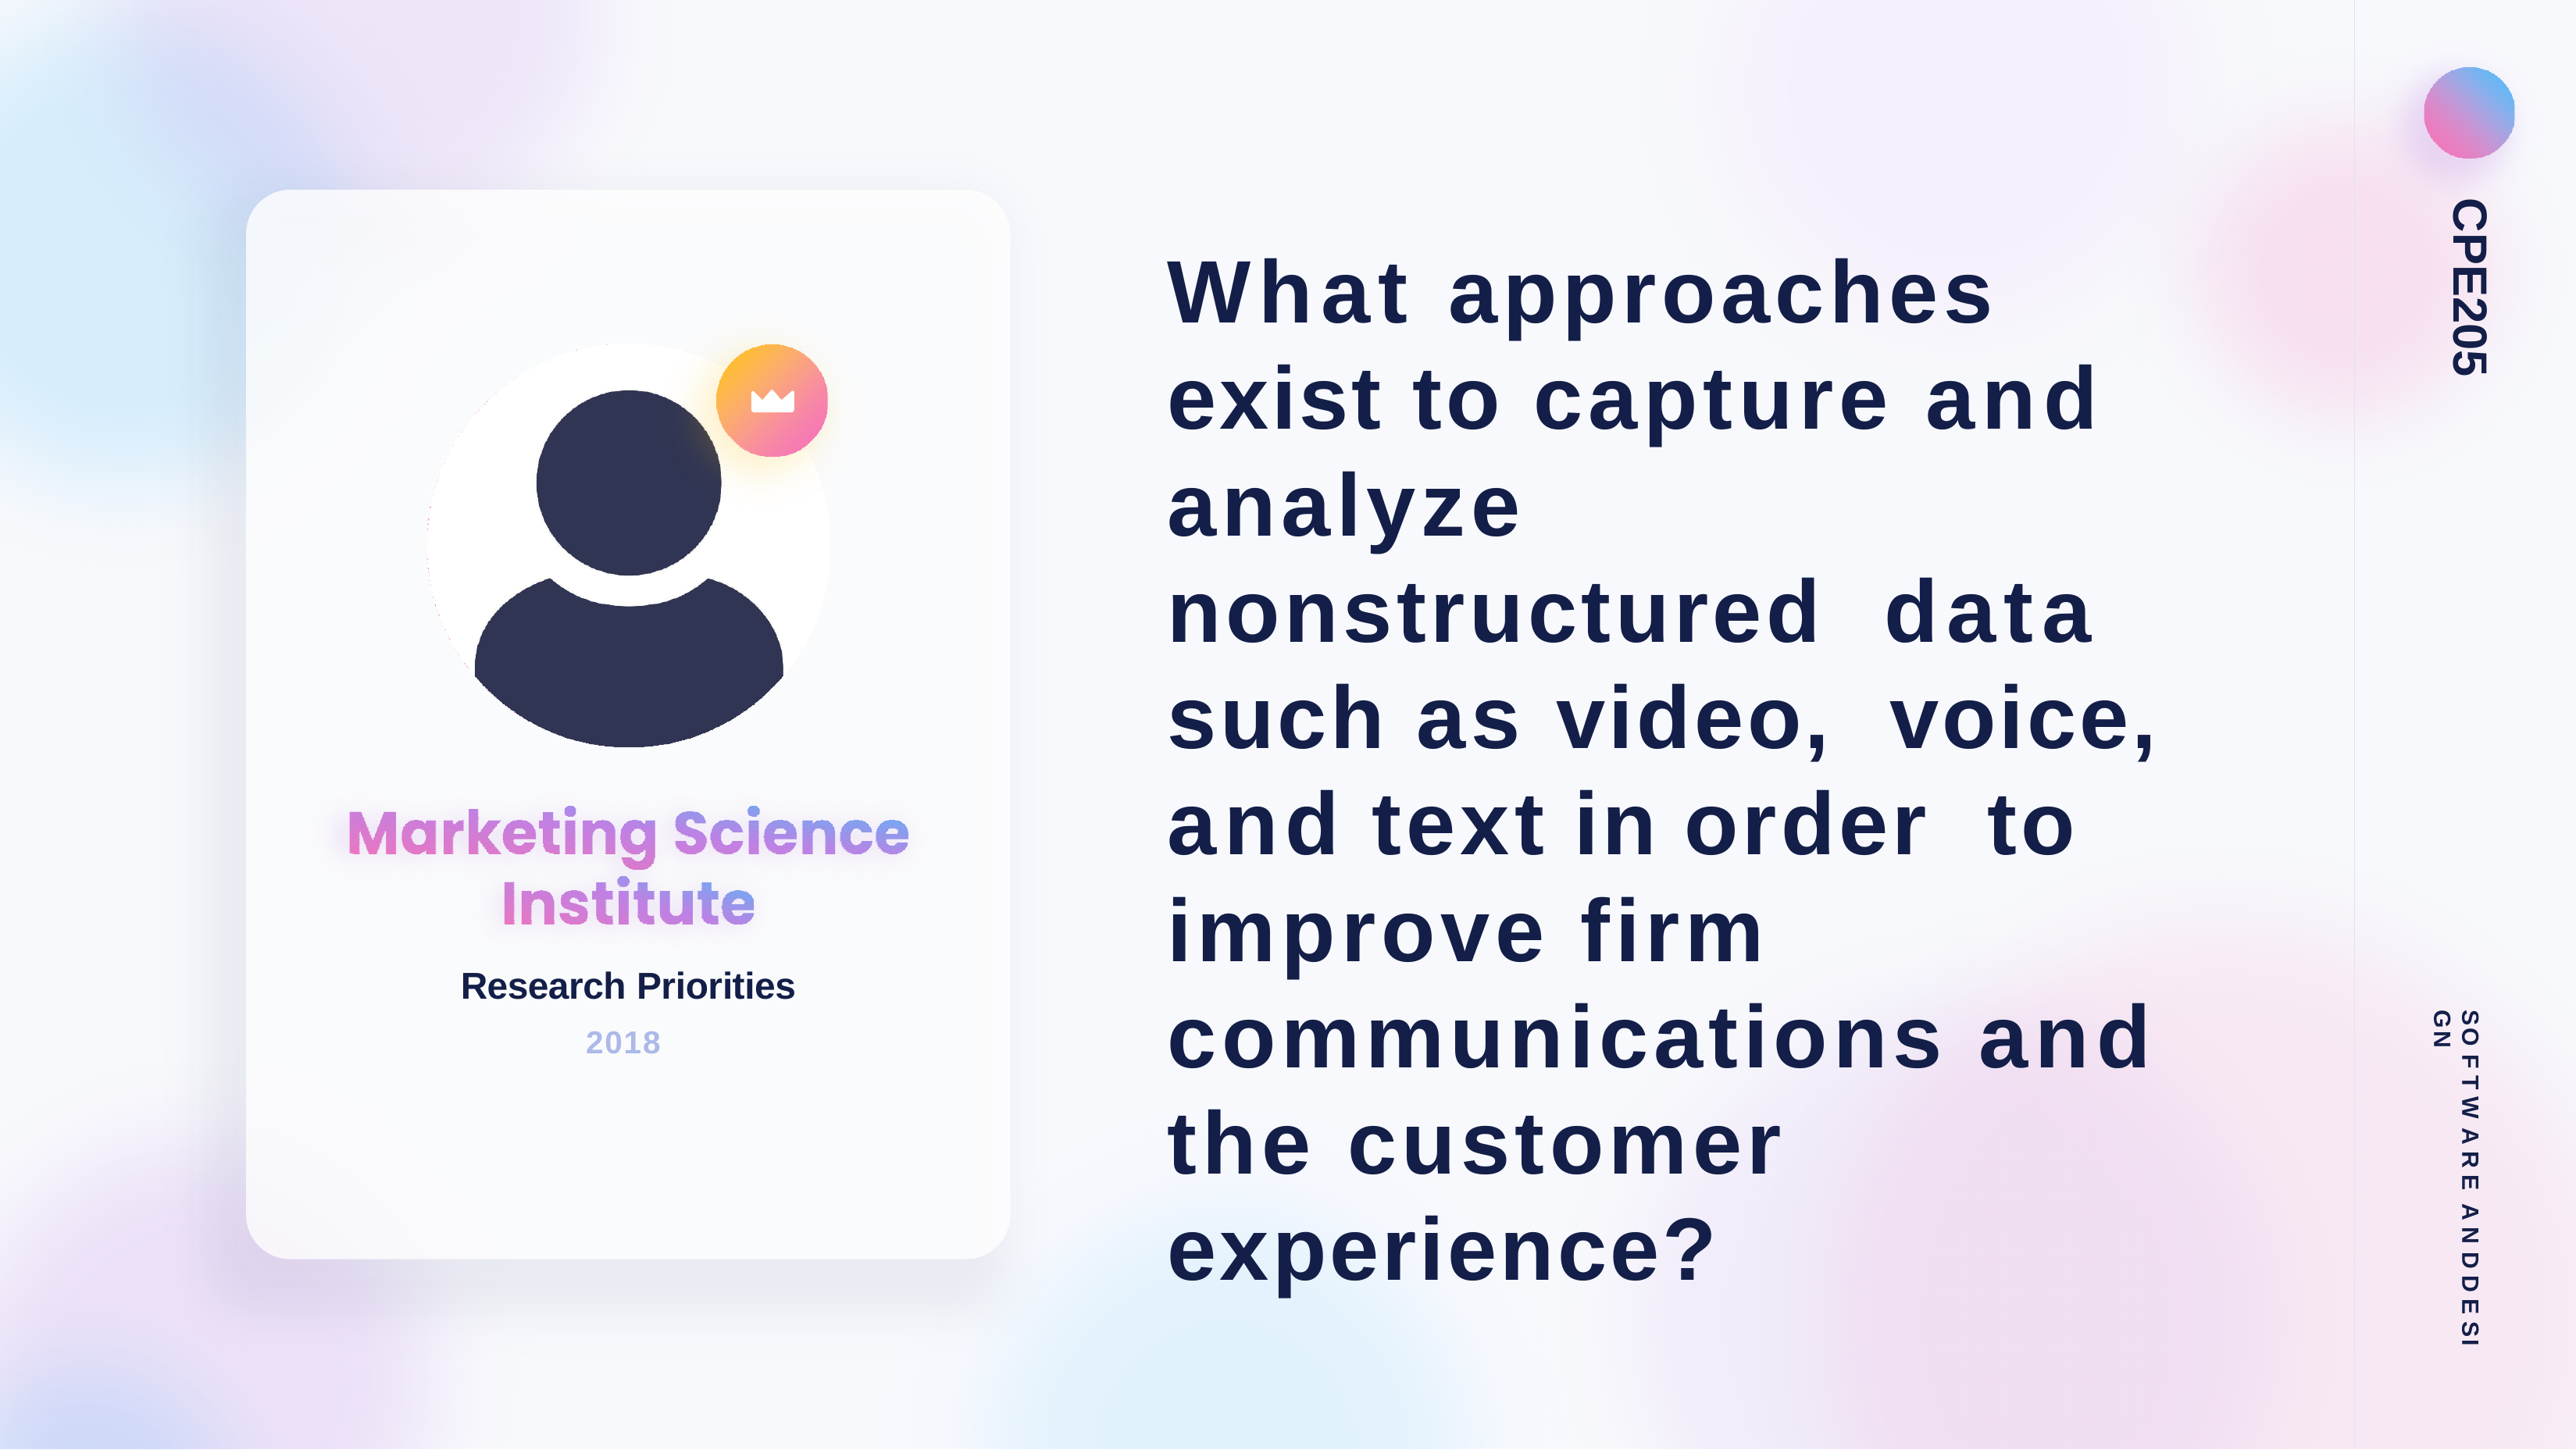

CPE205
What approaches  exist to capture and  analyze nonstructured  data such as video,  voice, and text in order  to improve firm  communications and  the customer  experience?

Research Priorities
2018
SO F T W A R E A N D D E SI GN